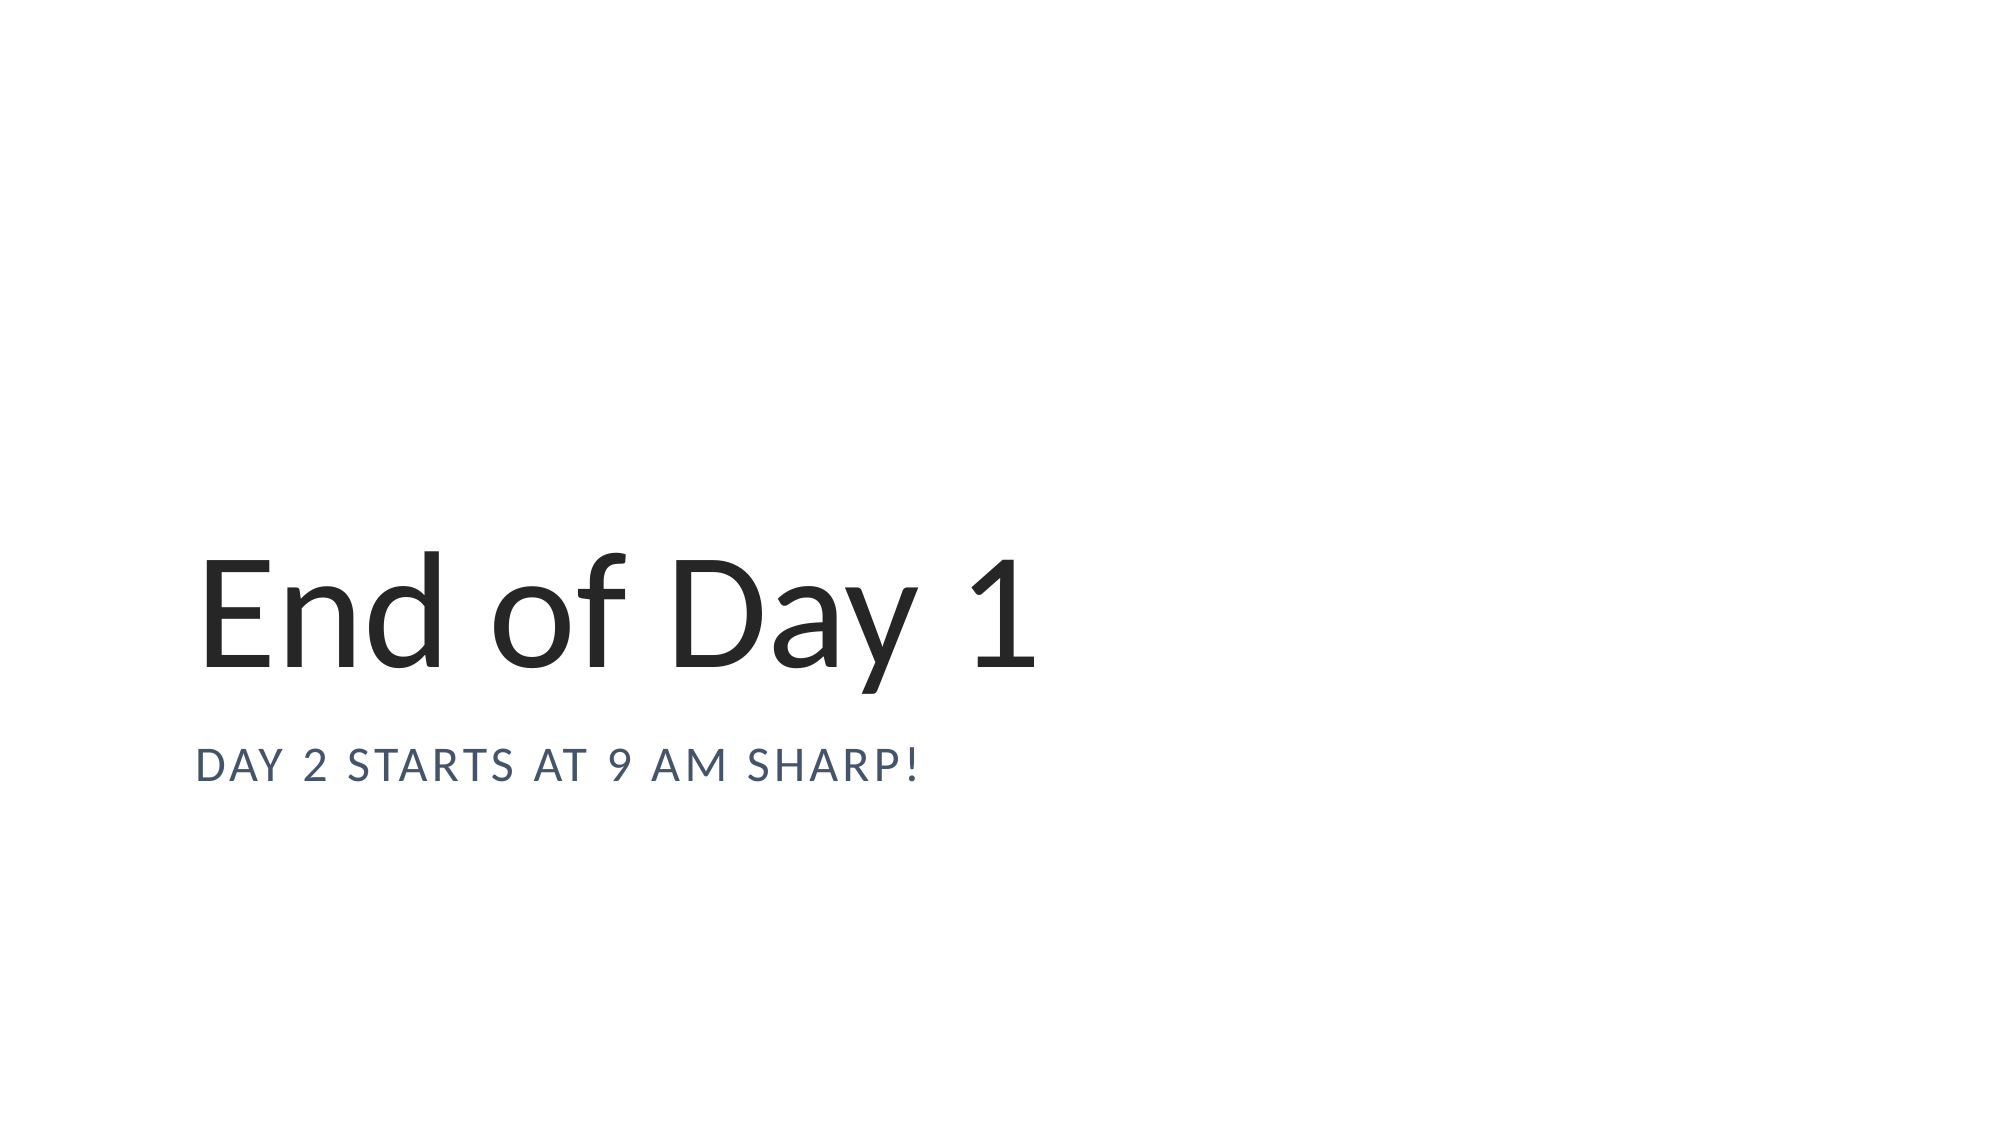

# End of Day 1
Day 2 starts at 9 am sharp!